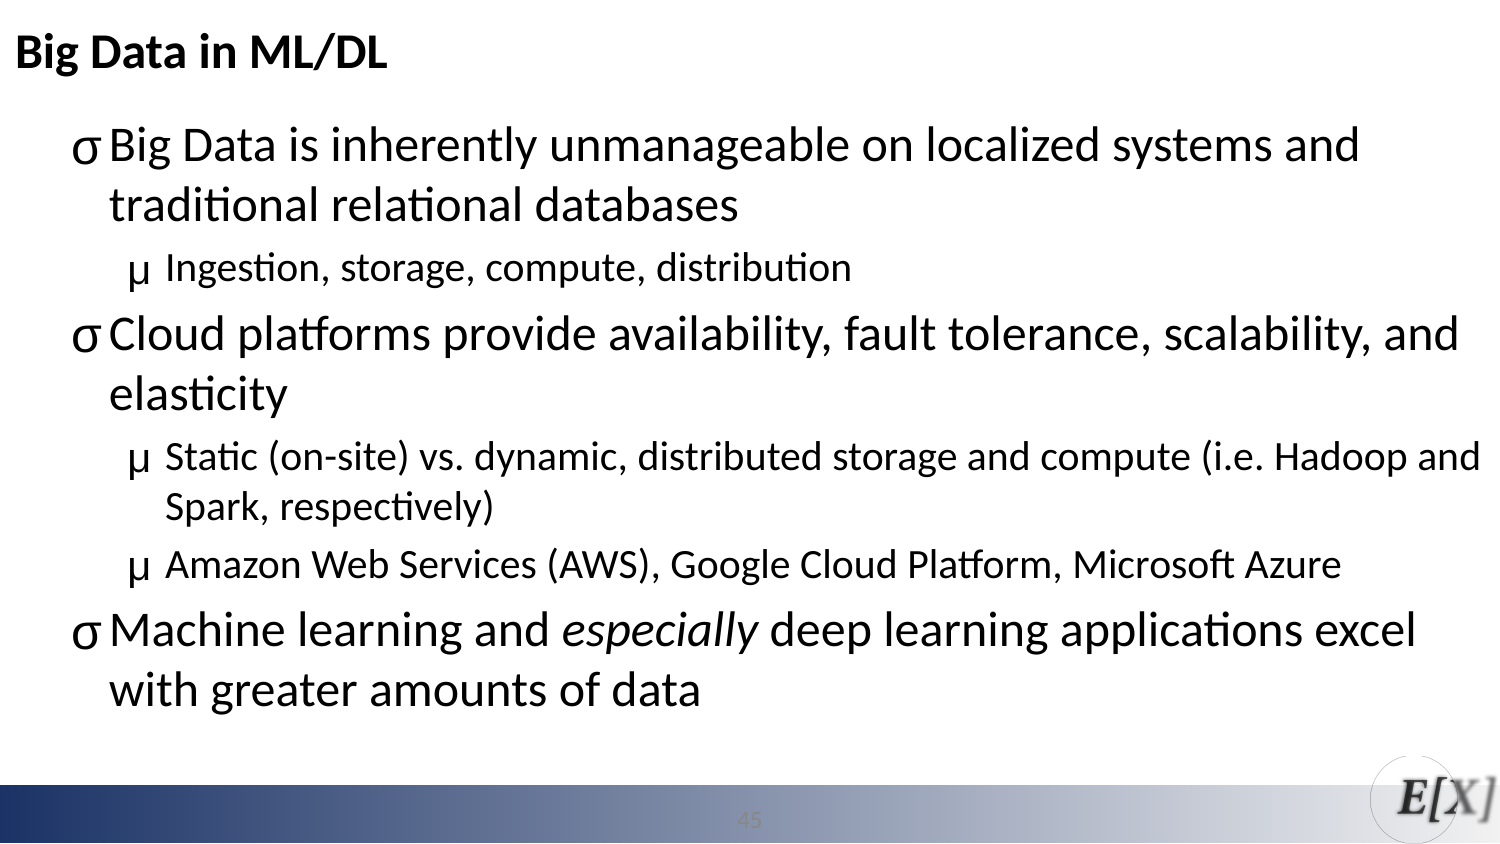

Big Data in ML/DL
Big Data is inherently unmanageable on localized systems and traditional relational databases
Ingestion, storage, compute, distribution
Cloud platforms provide availability, fault tolerance, scalability, and elasticity
Static (on-site) vs. dynamic, distributed storage and compute (i.e. Hadoop and Spark, respectively)
Amazon Web Services (AWS), Google Cloud Platform, Microsoft Azure
Machine learning and especially deep learning applications excel with greater amounts of data
45